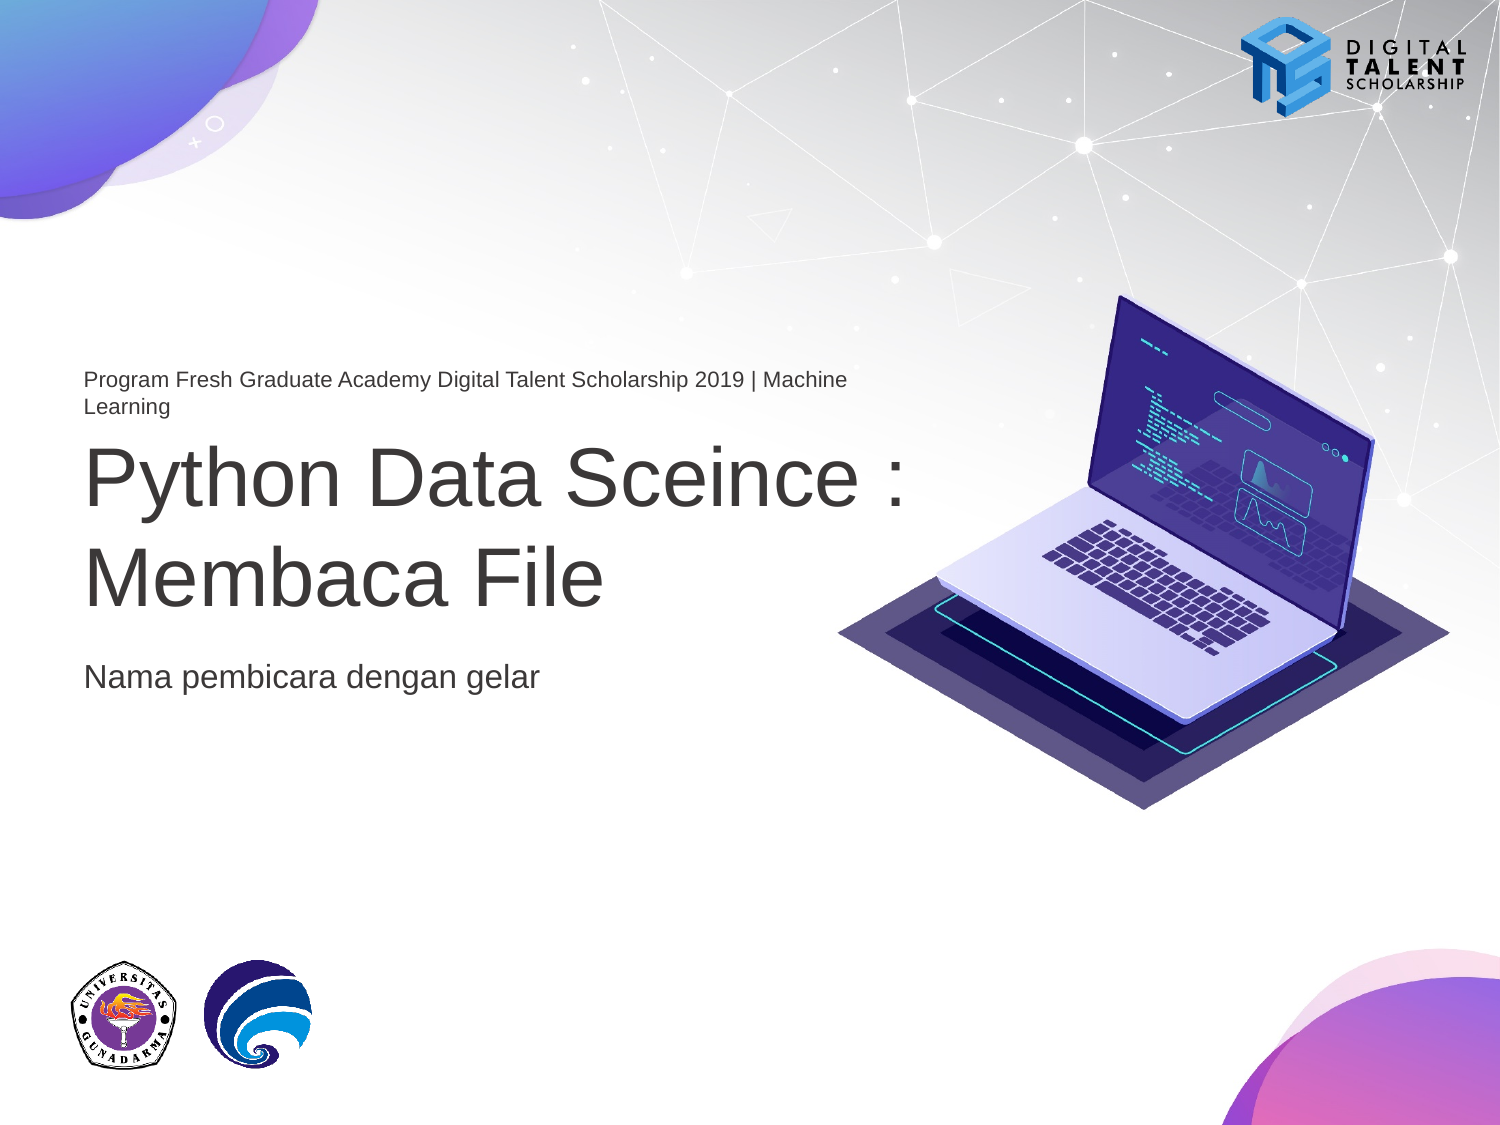

# Python Data Sceince : Membaca File
Nama pembicara dengan gelar